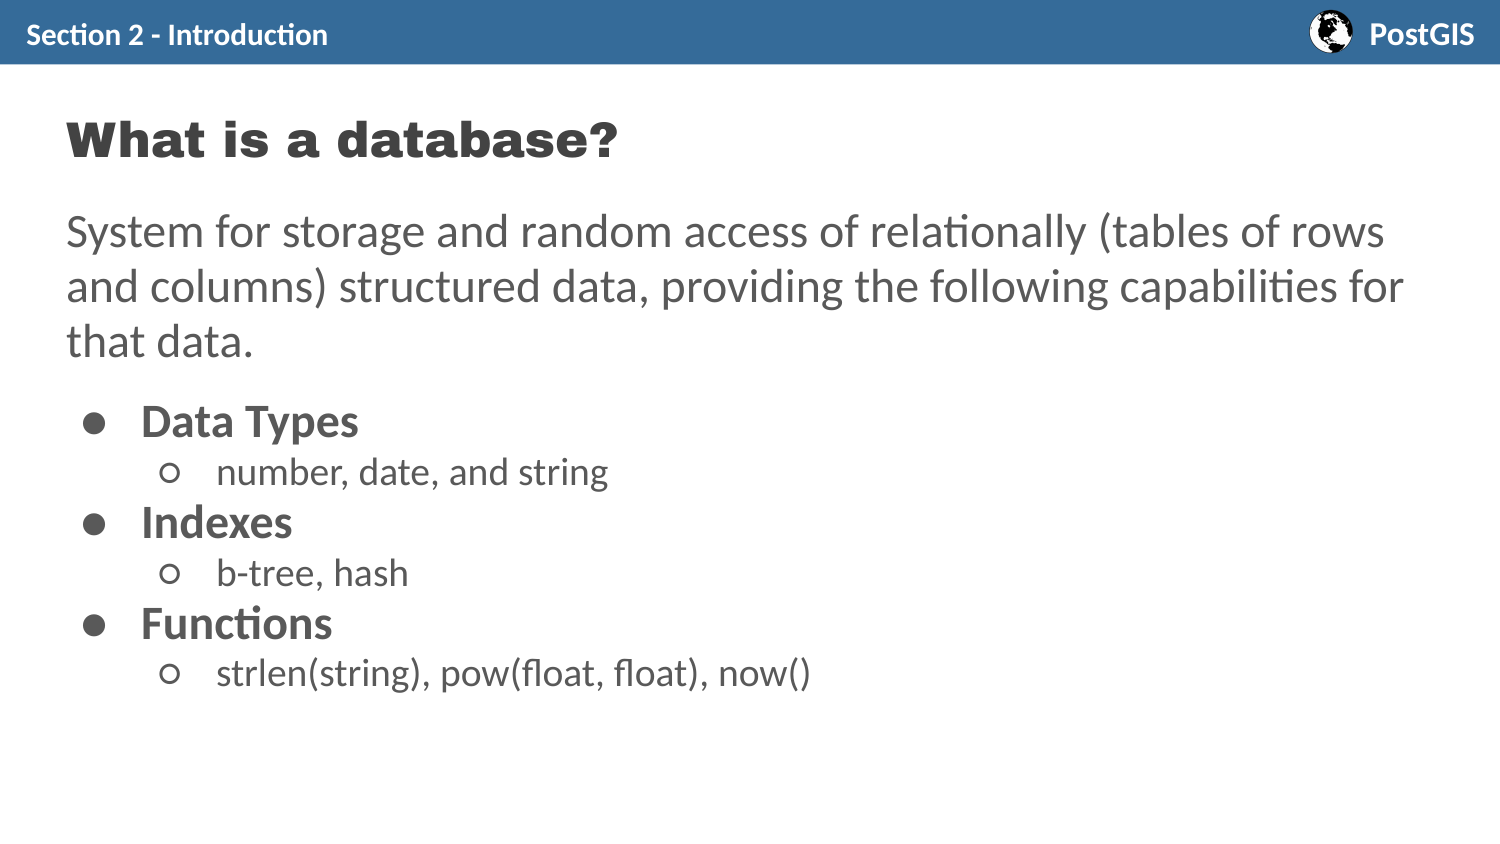

Section 2 - Introduction
# What is a database?
System for storage and random access of relationally (tables of rows and columns) structured data, providing the following capabilities for that data.
Data Types
number, date, and string
Indexes
b-tree, hash
Functions
strlen(string), pow(float, float), now()